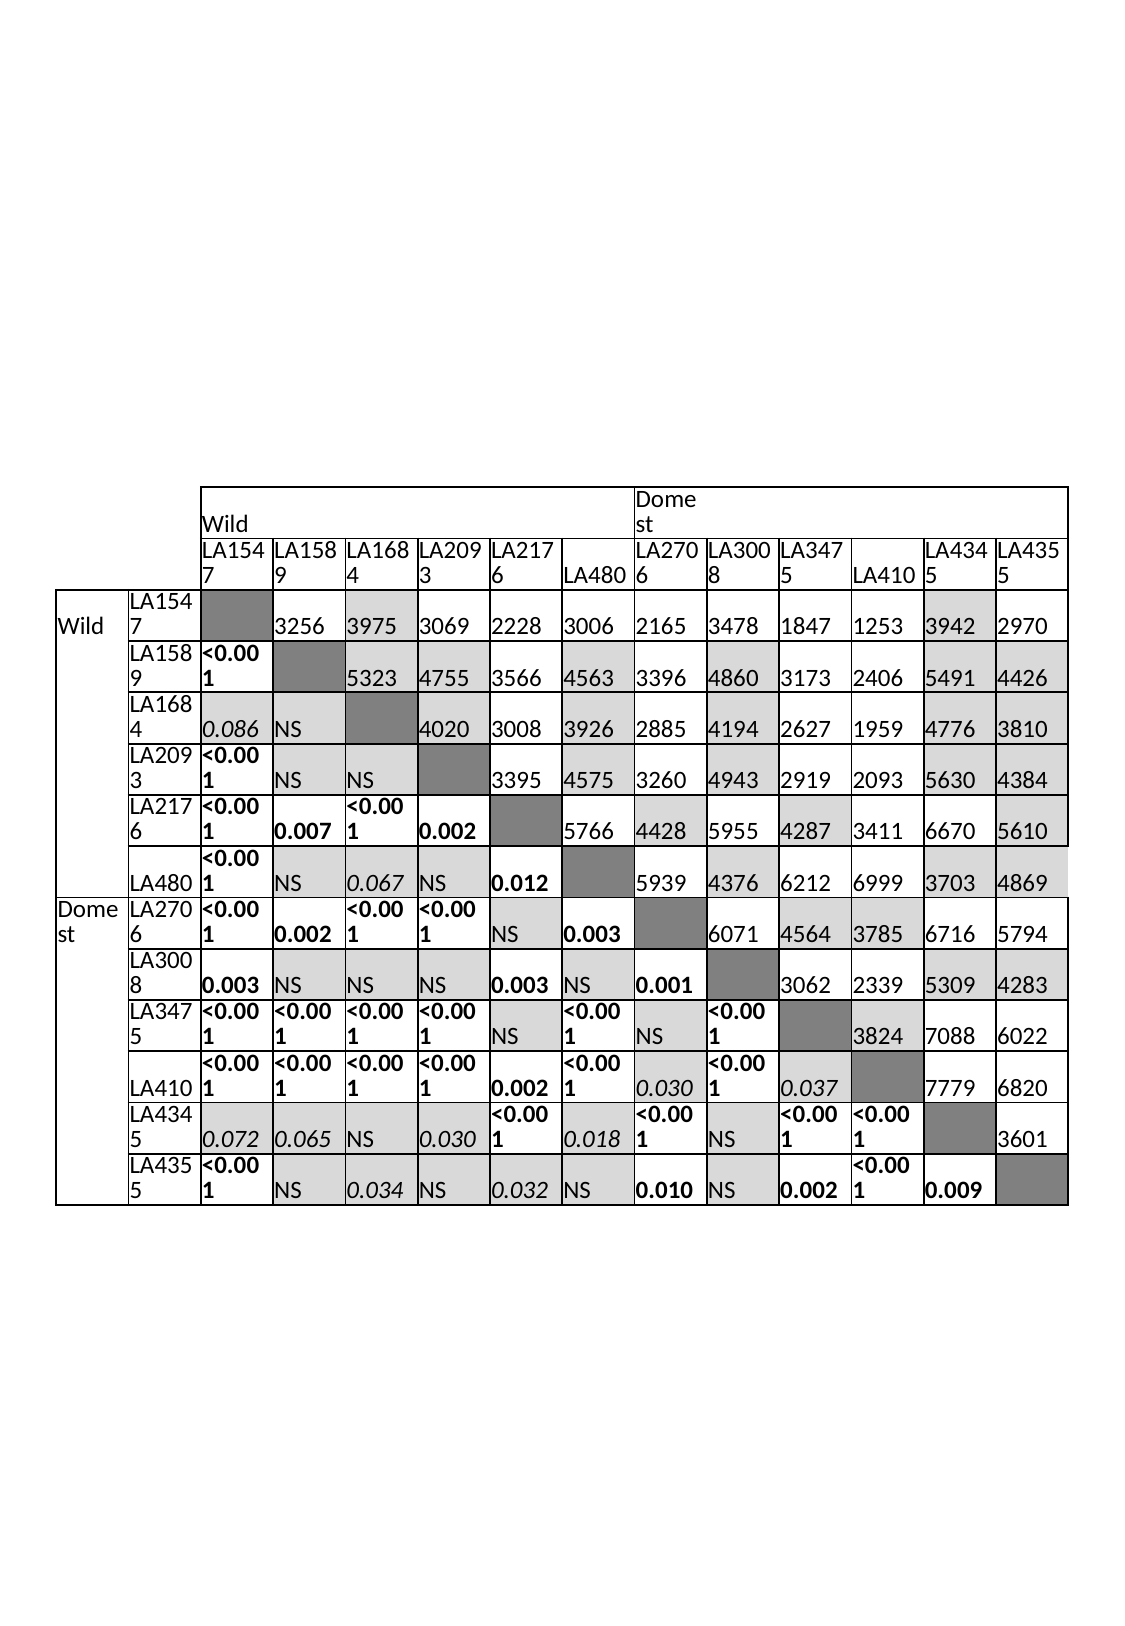

|  |  | Wild |  |  |  |  |  | Domest |  |  |  |  |  |
| --- | --- | --- | --- | --- | --- | --- | --- | --- | --- | --- | --- | --- | --- |
|  |  | LA1547 | LA1589 | LA1684 | LA2093 | LA2176 | LA480 | LA2706 | LA3008 | LA3475 | LA410 | LA4345 | LA4355 |
| Wild | LA1547 |  | 3256 | 3975 | 3069 | 2228 | 3006 | 2165 | 3478 | 1847 | 1253 | 3942 | 2970 |
|  | LA1589 | <0.001 |  | 5323 | 4755 | 3566 | 4563 | 3396 | 4860 | 3173 | 2406 | 5491 | 4426 |
|  | LA1684 | 0.086 | NS |  | 4020 | 3008 | 3926 | 2885 | 4194 | 2627 | 1959 | 4776 | 3810 |
|  | LA2093 | <0.001 | NS | NS |  | 3395 | 4575 | 3260 | 4943 | 2919 | 2093 | 5630 | 4384 |
|  | LA2176 | <0.001 | 0.007 | <0.001 | 0.002 |  | 5766 | 4428 | 5955 | 4287 | 3411 | 6670 | 5610 |
|  | LA480 | <0.001 | NS | 0.067 | NS | 0.012 |  | 5939 | 4376 | 6212 | 6999 | 3703 | 4869 |
| Domest | LA2706 | <0.001 | 0.002 | <0.001 | <0.001 | NS | 0.003 |  | 6071 | 4564 | 3785 | 6716 | 5794 |
|  | LA3008 | 0.003 | NS | NS | NS | 0.003 | NS | 0.001 |  | 3062 | 2339 | 5309 | 4283 |
|  | LA3475 | <0.001 | <0.001 | <0.001 | <0.001 | NS | <0.001 | NS | <0.001 |  | 3824 | 7088 | 6022 |
|  | LA410 | <0.001 | <0.001 | <0.001 | <0.001 | 0.002 | <0.001 | 0.030 | <0.001 | 0.037 |  | 7779 | 6820 |
|  | LA4345 | 0.072 | 0.065 | NS | 0.030 | <0.001 | 0.018 | <0.001 | NS | <0.001 | <0.001 |  | 3601 |
|  | LA4355 | <0.001 | NS | 0.034 | NS | 0.032 | NS | 0.010 | NS | 0.002 | <0.001 | 0.009 |  |